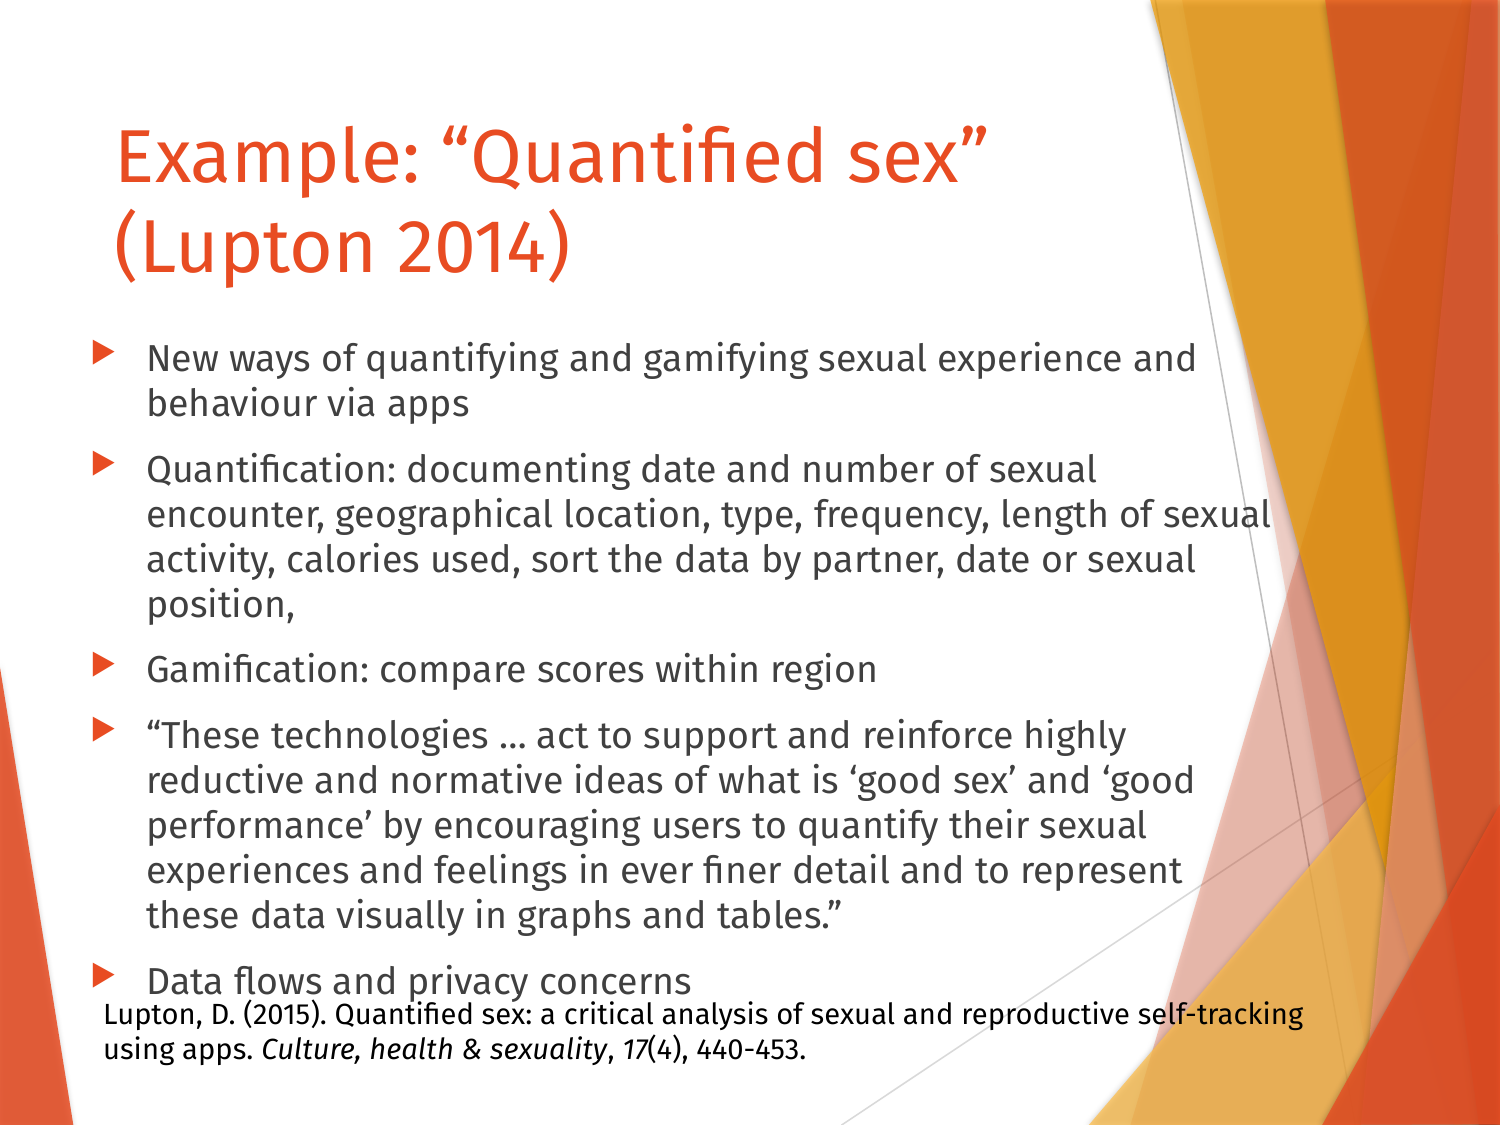

# Example: “Quantified sex” (Lupton 2014)
New ways of quantifying and gamifying sexual experience and behaviour via apps
Quantification: documenting date and number of sexual encounter, geographical location, type, frequency, length of sexual activity, calories used, sort the data by partner, date or sexual position,
Gamification: compare scores within region
“These technologies … act to support and reinforce highly reductive and normative ideas of what is ‘good sex’ and ‘good performance’ by encouraging users to quantify their sexual experiences and feelings in ever finer detail and to represent these data visually in graphs and tables.”
Data flows and privacy concerns

Lupton, D. (2015). Quantified sex: a critical analysis of sexual and reproductive self-tracking using apps. Culture, health & sexuality, 17(4), 440-453.